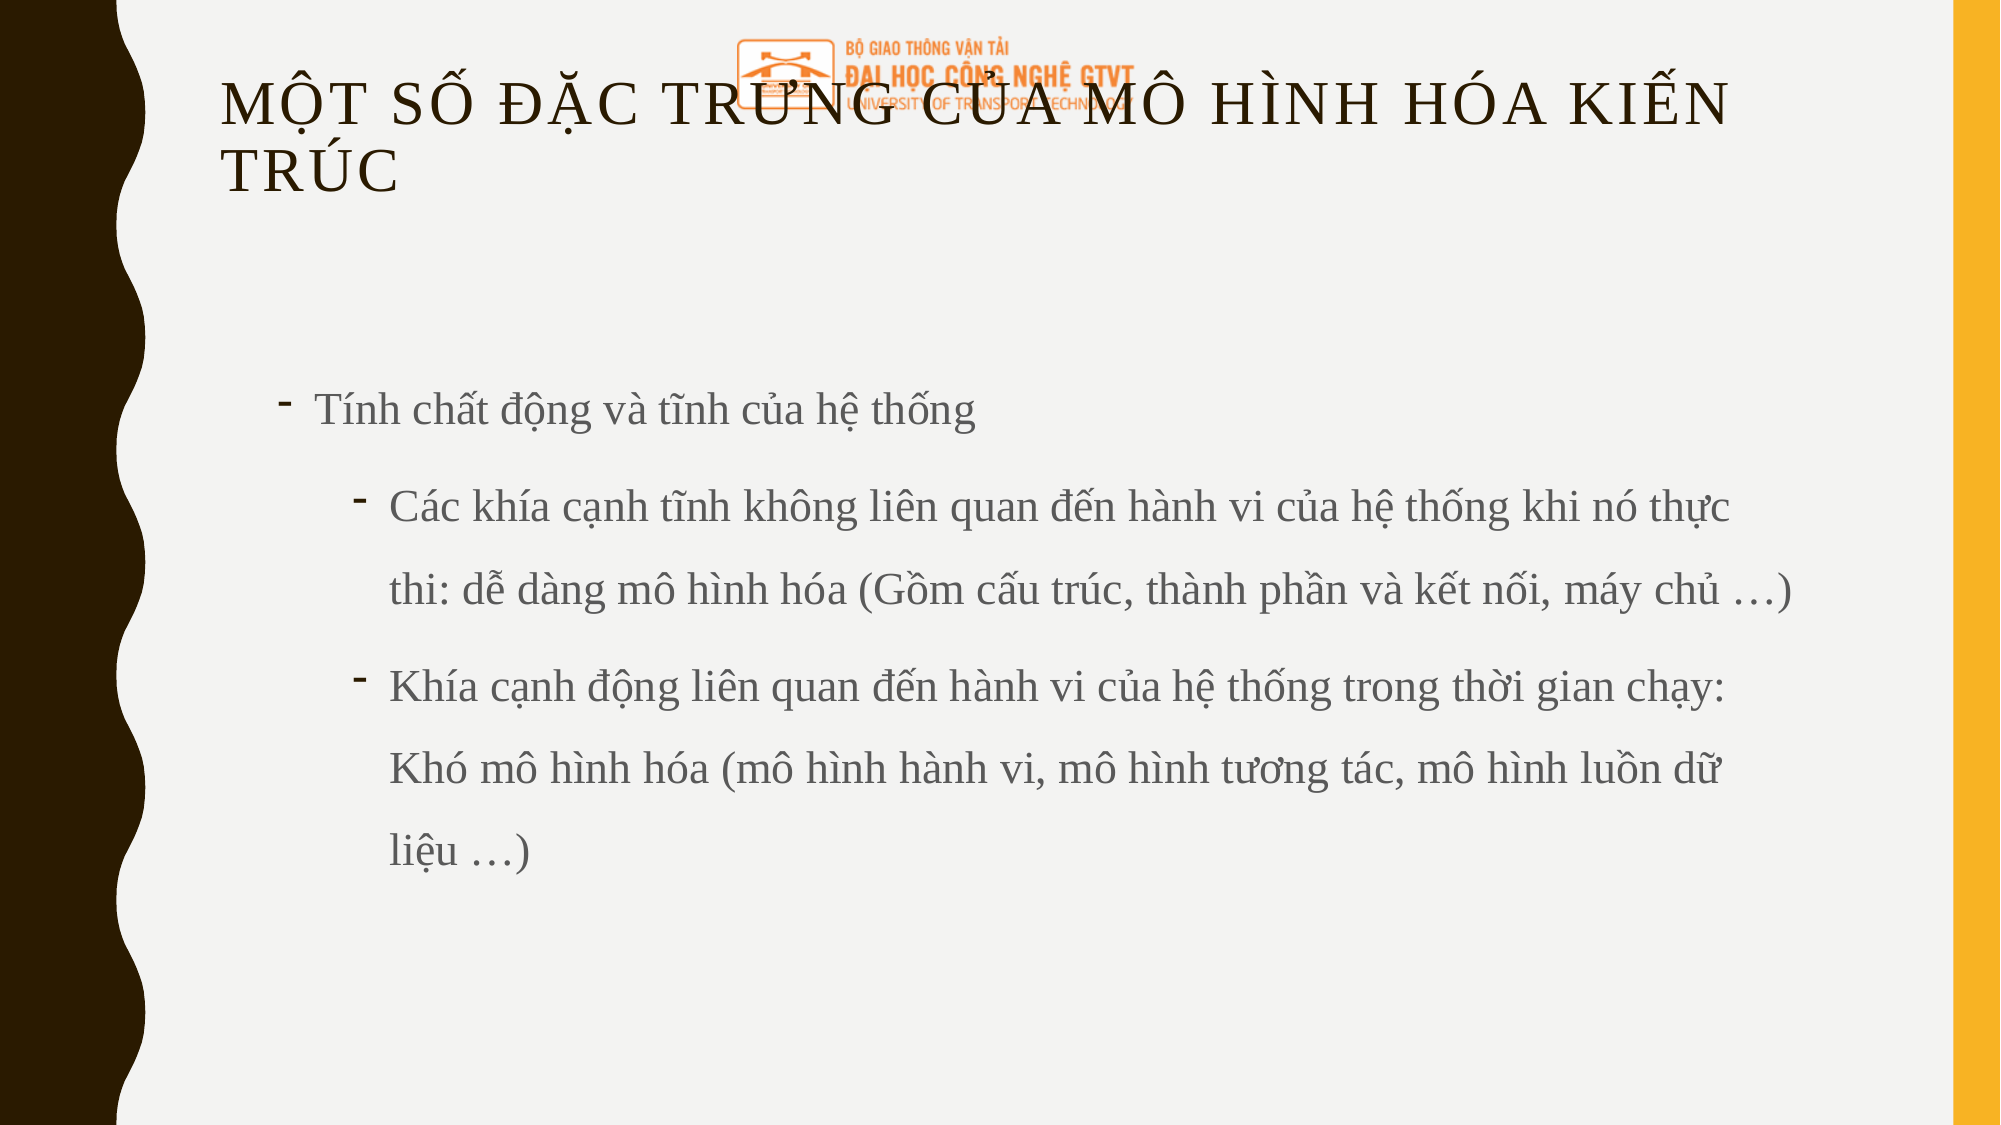

# Một số đặc trưng của mô hình hóa kiến trúc
Tính chất động và tĩnh của hệ thống
Các khía cạnh tĩnh không liên quan đến hành vi của hệ thống khi nó thực thi: dễ dàng mô hình hóa (Gồm cấu trúc, thành phần và kết nối, máy chủ …)
Khía cạnh động liên quan đến hành vi của hệ thống trong thời gian chạy: Khó mô hình hóa (mô hình hành vi, mô hình tương tác, mô hình luồn dữ liệu …)